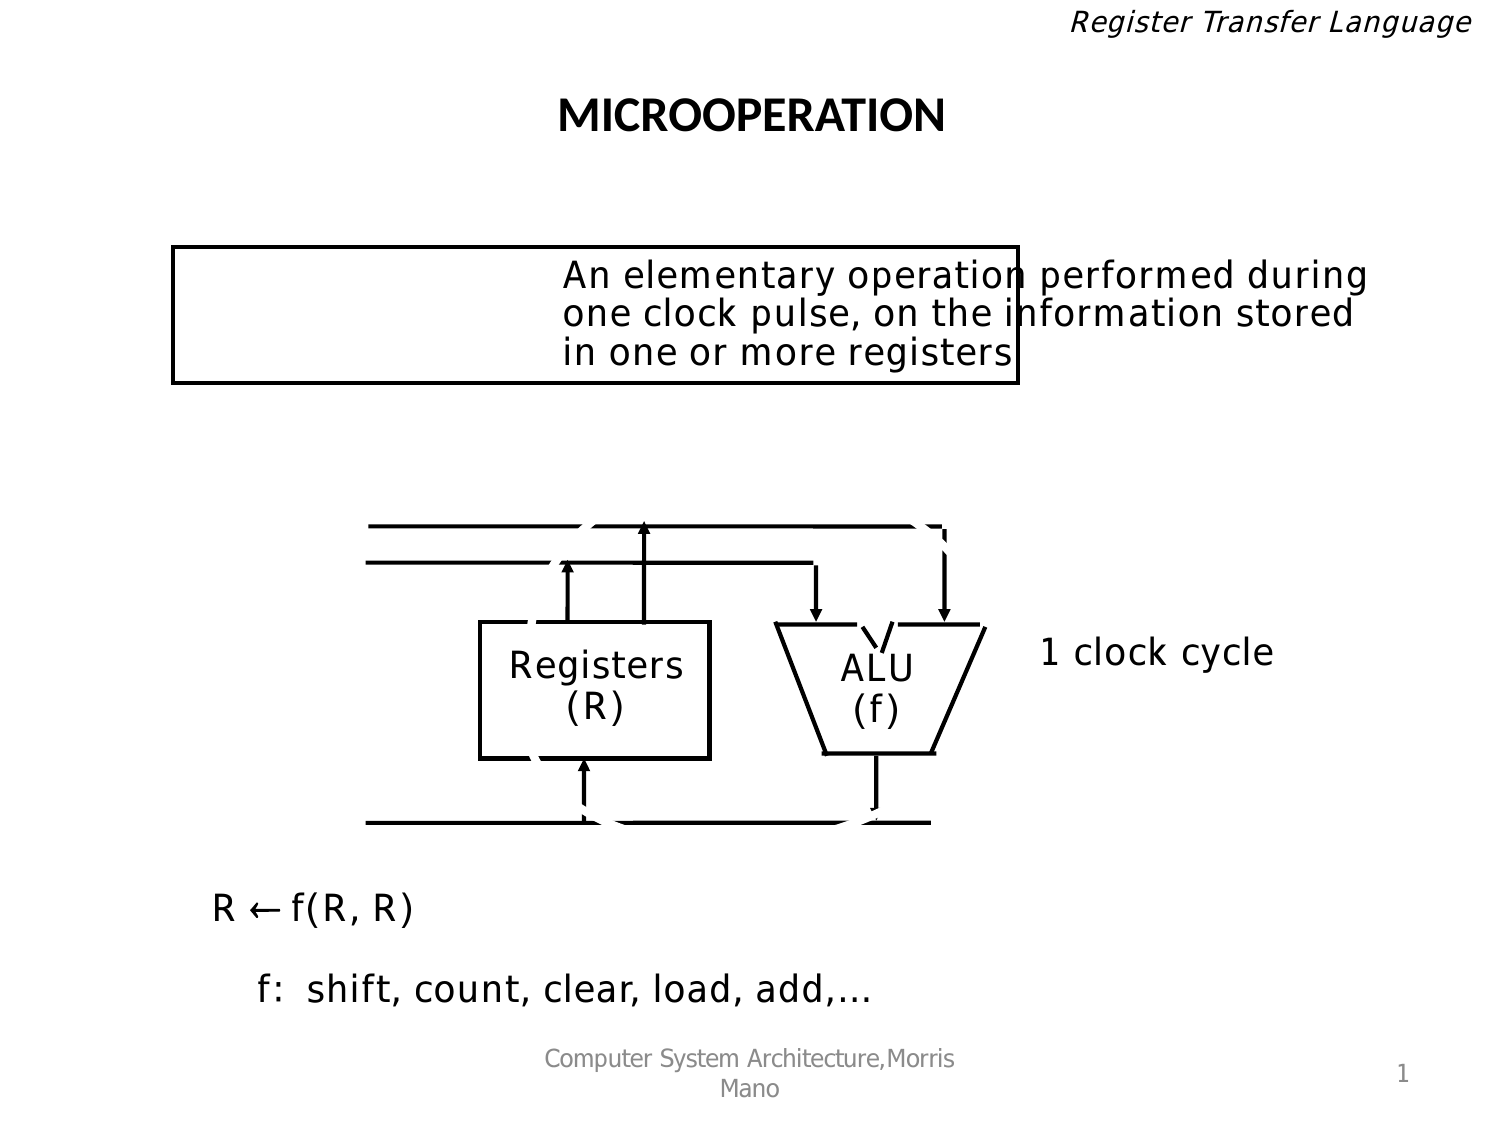

Register Transfer Language
# MICROOPERATION

   An elementary operation performed during
   one clock pulse, on the information stored
   in one or more registers

Registers
(R)
ALU
(f)

1 clock cycle
R ← f(R, R)
f:  shift, count, clear, load, add,...
Computer System Architecture,Morris Mano
1